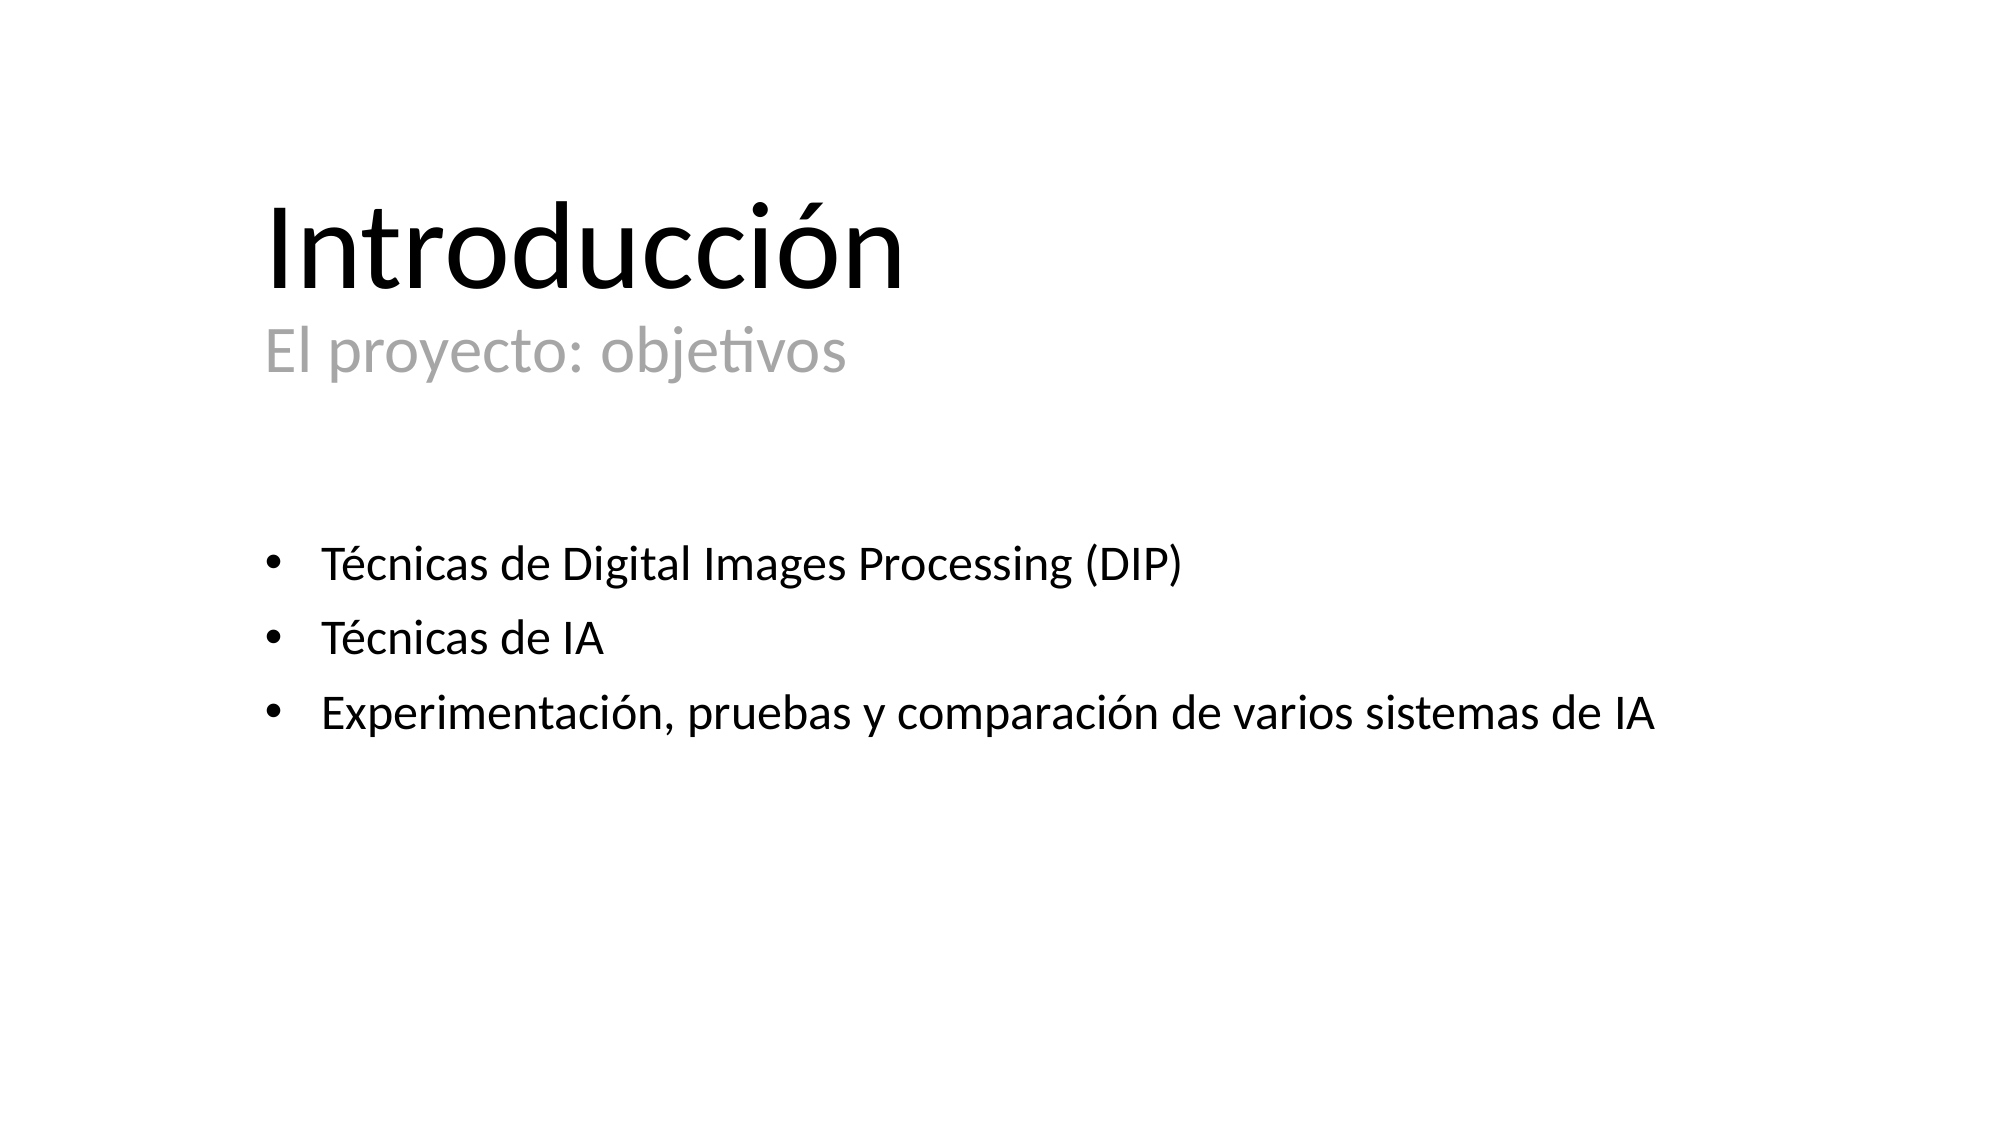

# Introducción El proyecto: objetivos

Técnicas de Digital Images Processing (DIP)
Técnicas de IA
Experimentación, pruebas y comparación de varios sistemas de IA